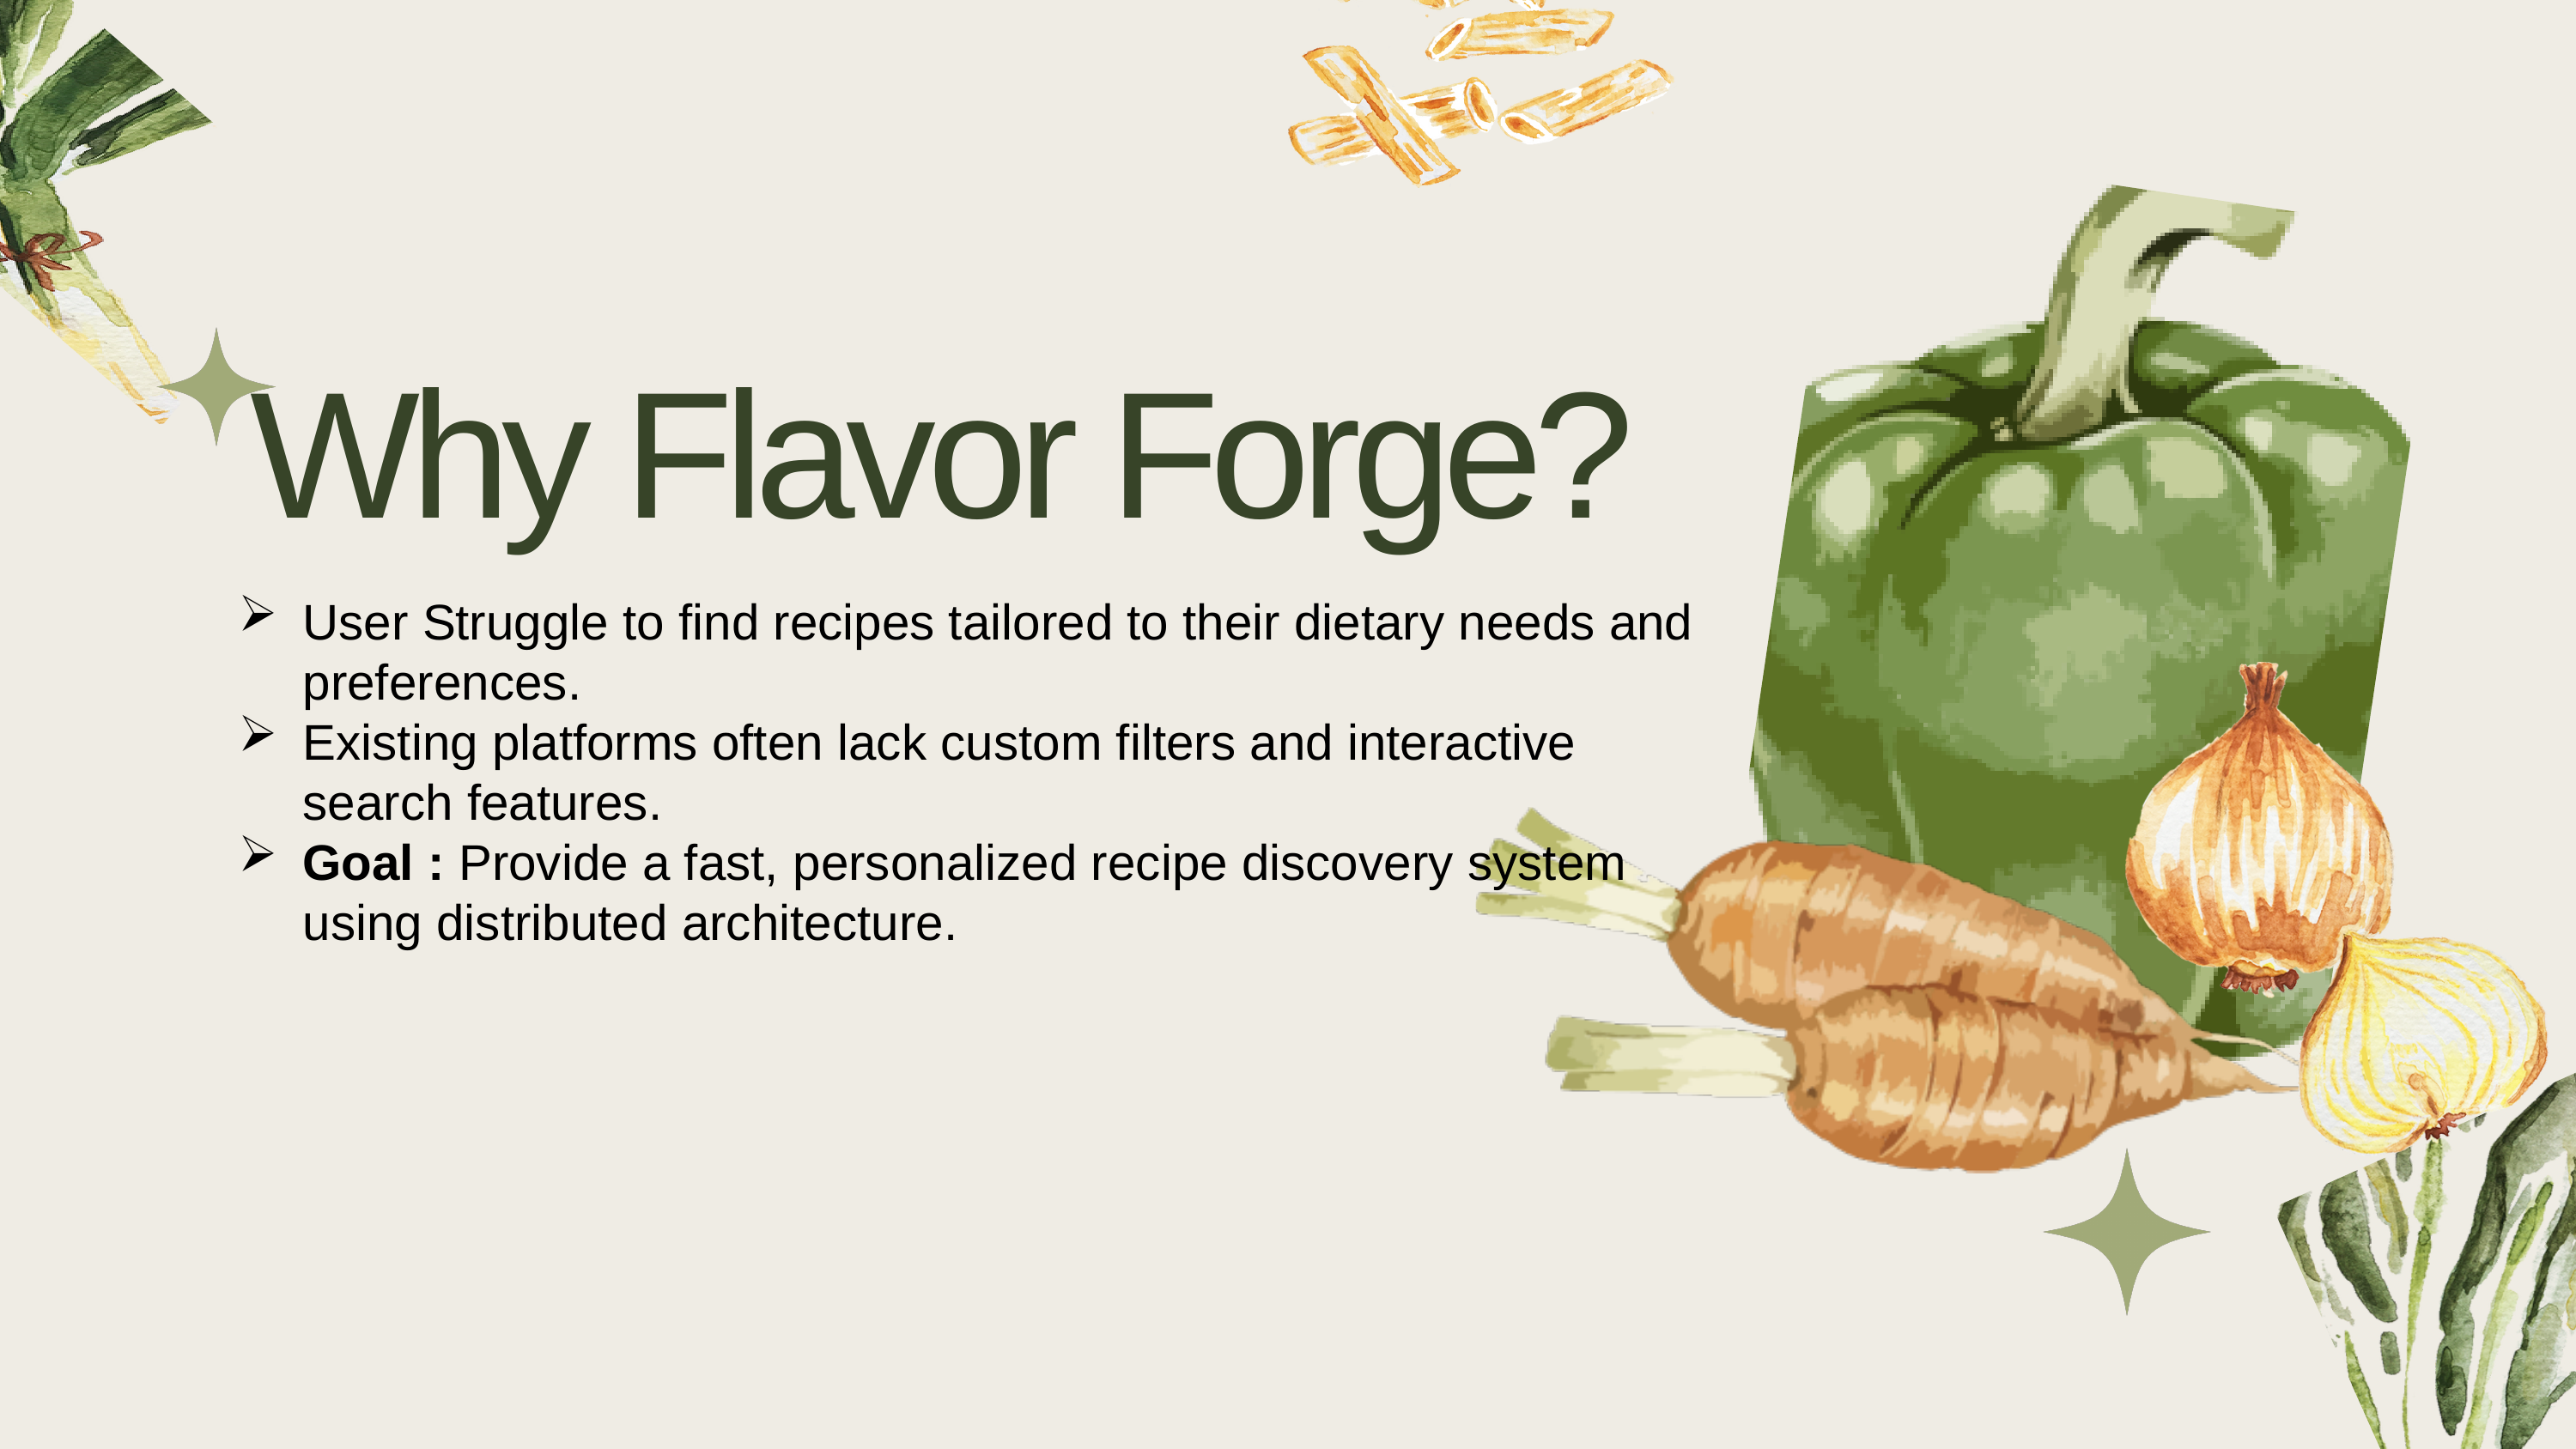

Why Flavor Forge?
User Struggle to find recipes tailored to their dietary needs and preferences.
Existing platforms often lack custom filters and interactive search features.
Goal : Provide a fast, personalized recipe discovery system using distributed architecture.